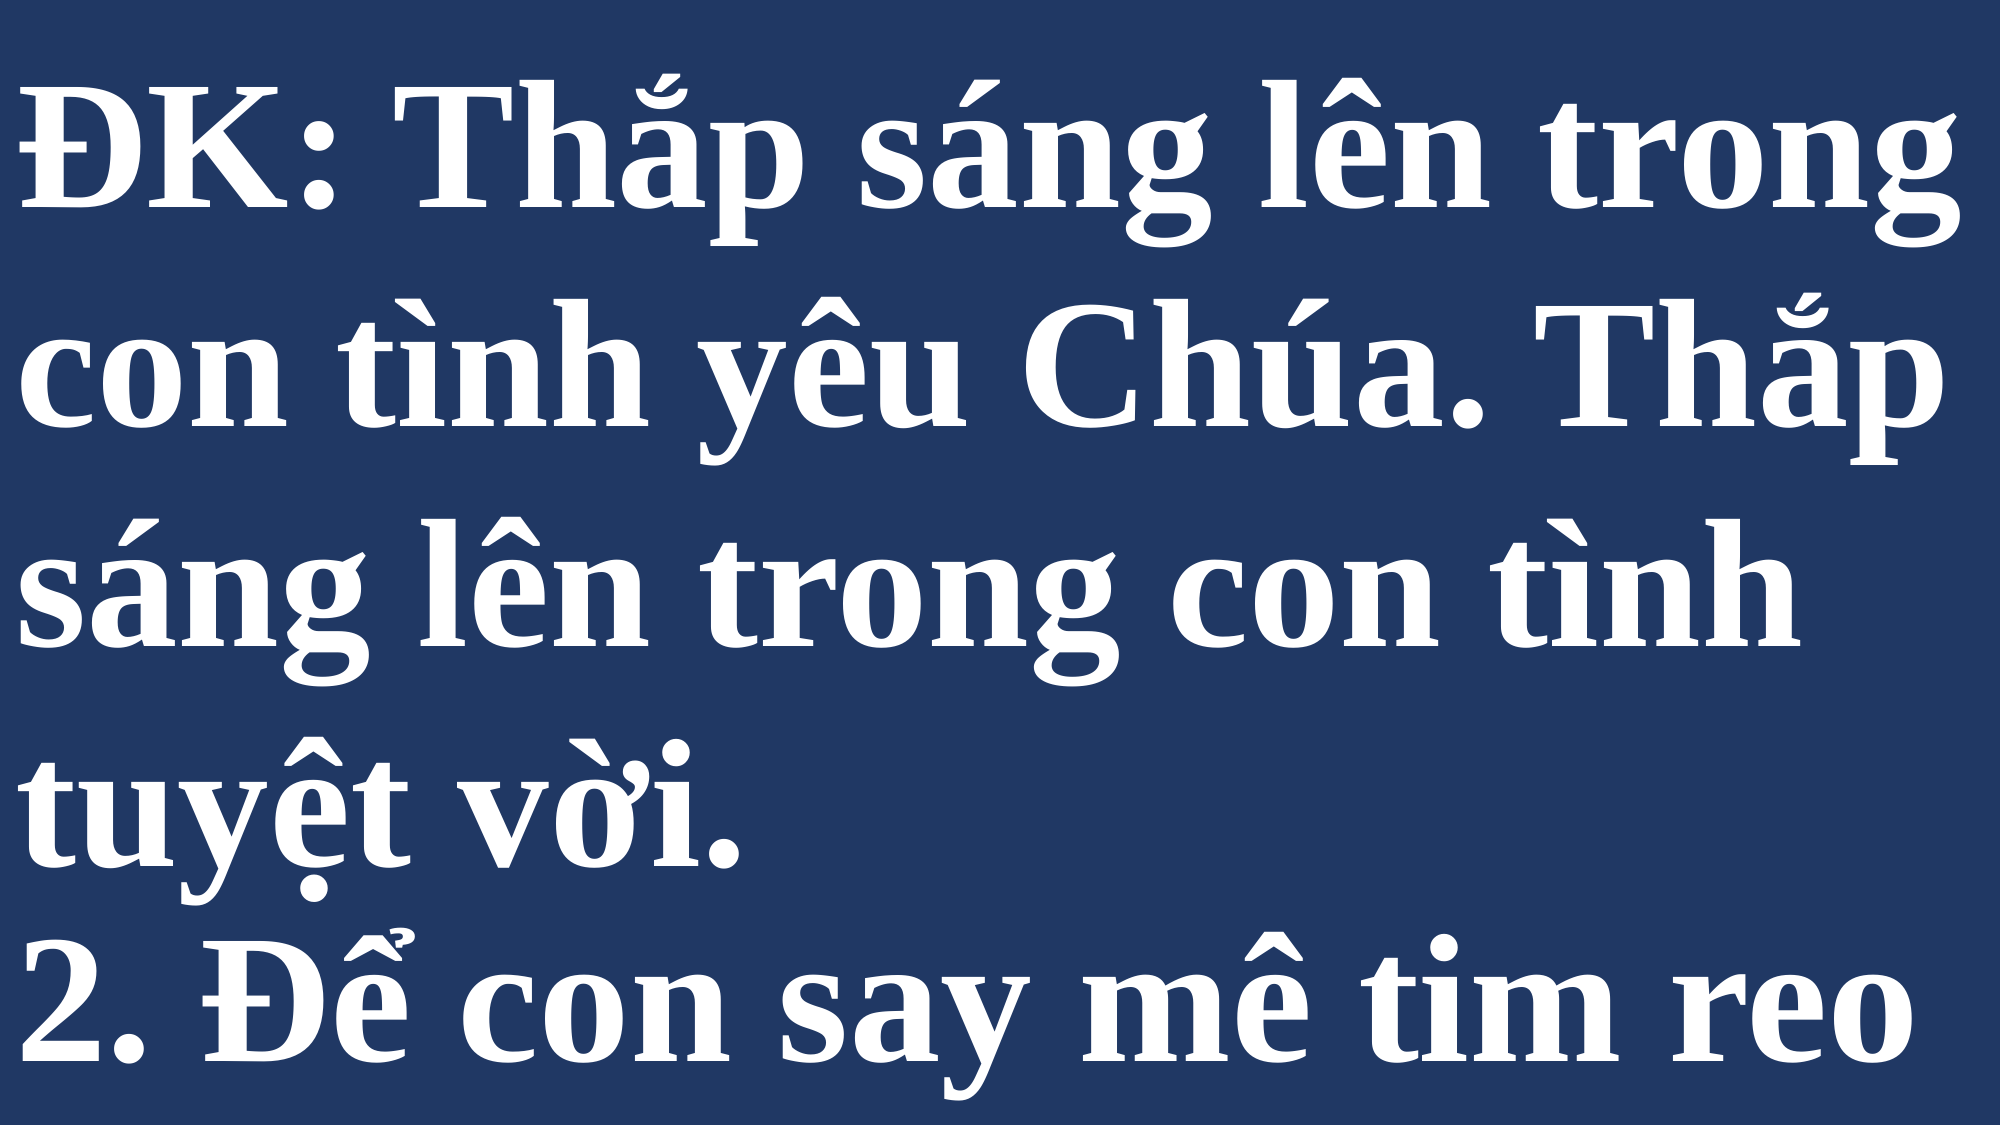

# ĐK: Thắp sáng lên trong con tình yêu Chúa. Thắp sáng lên trong con tình tuyệt vời.
2. Để con say mê tim reo